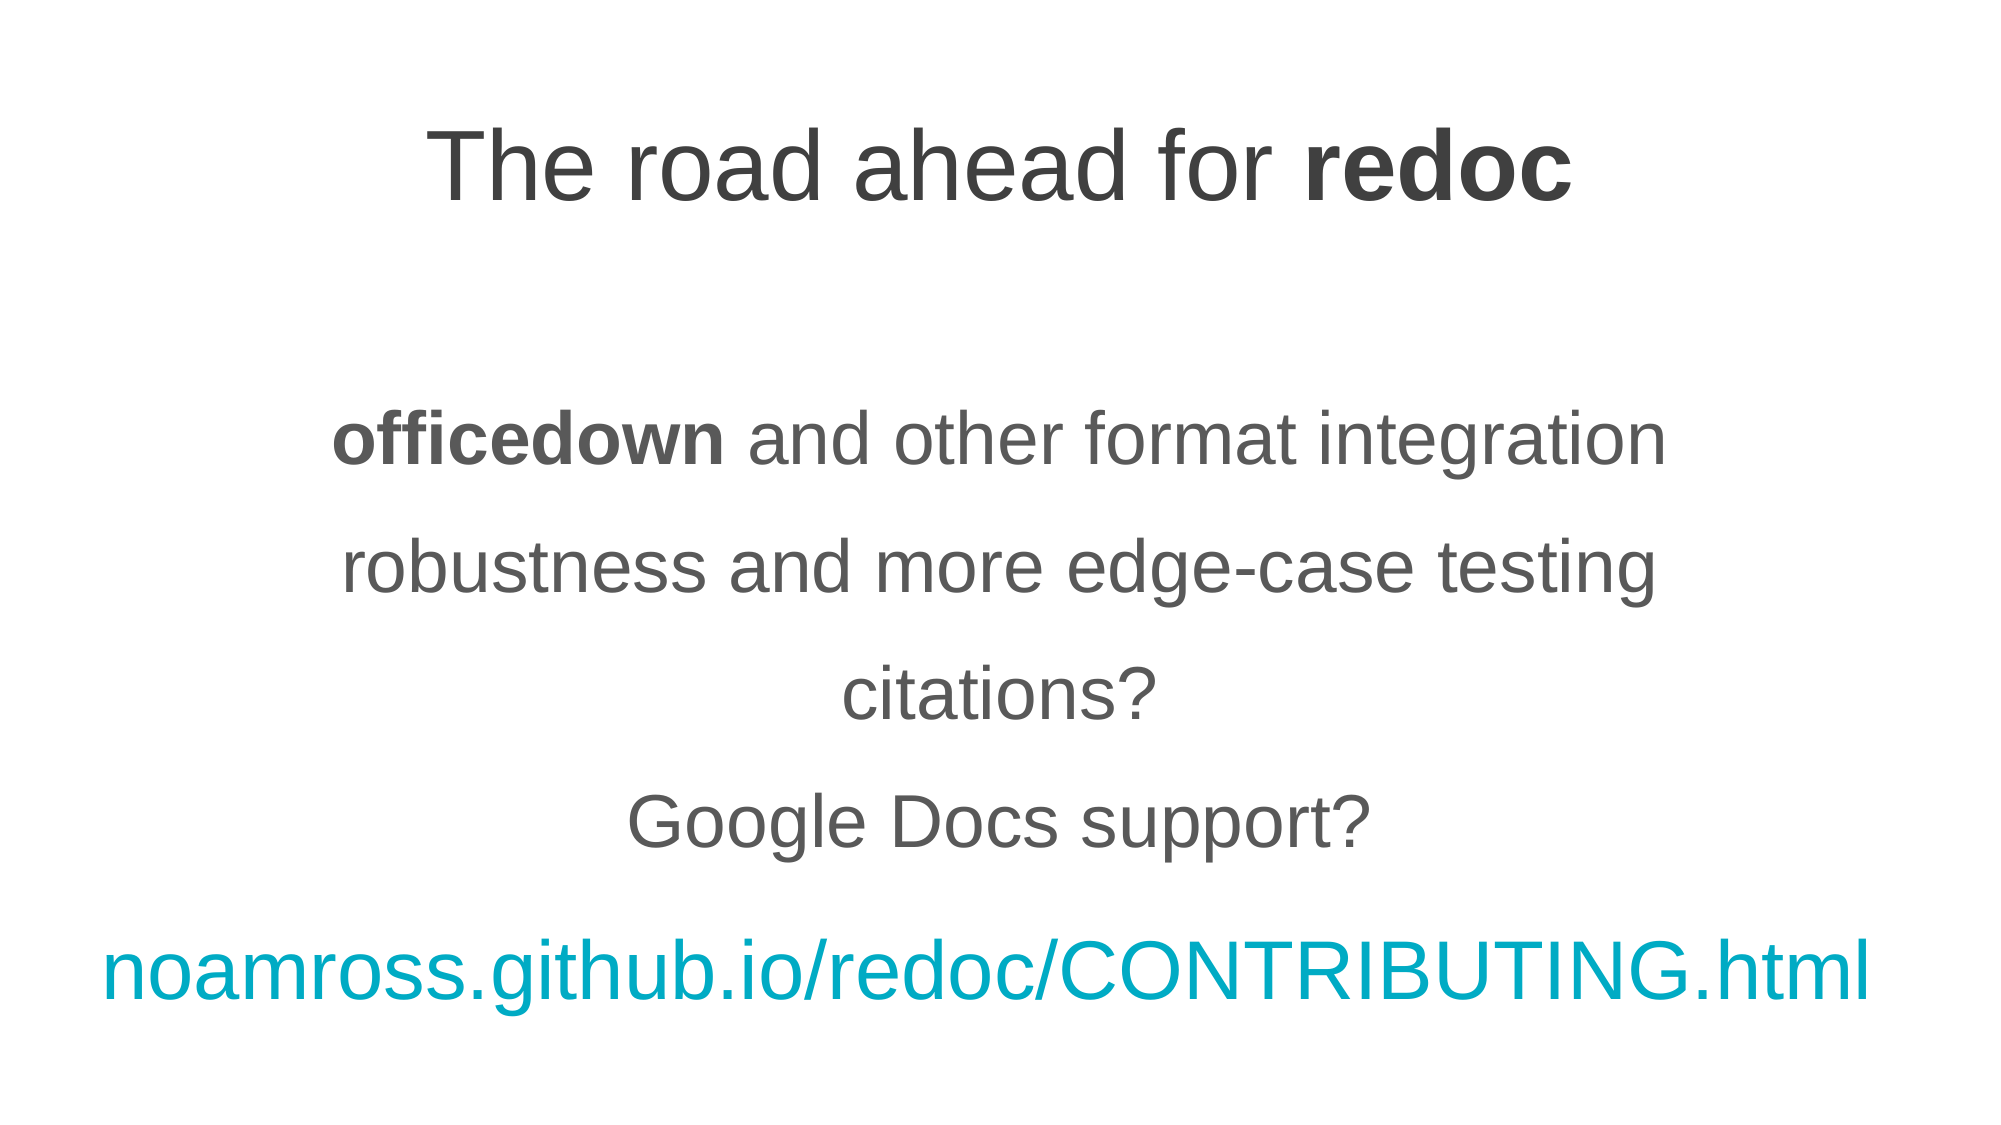

# The road ahead for redoc
officedown and other format integration
robustness and more edge-case testing
citations?
Google Docs support?
noamross.github.io/redoc/CONTRIBUTING.html